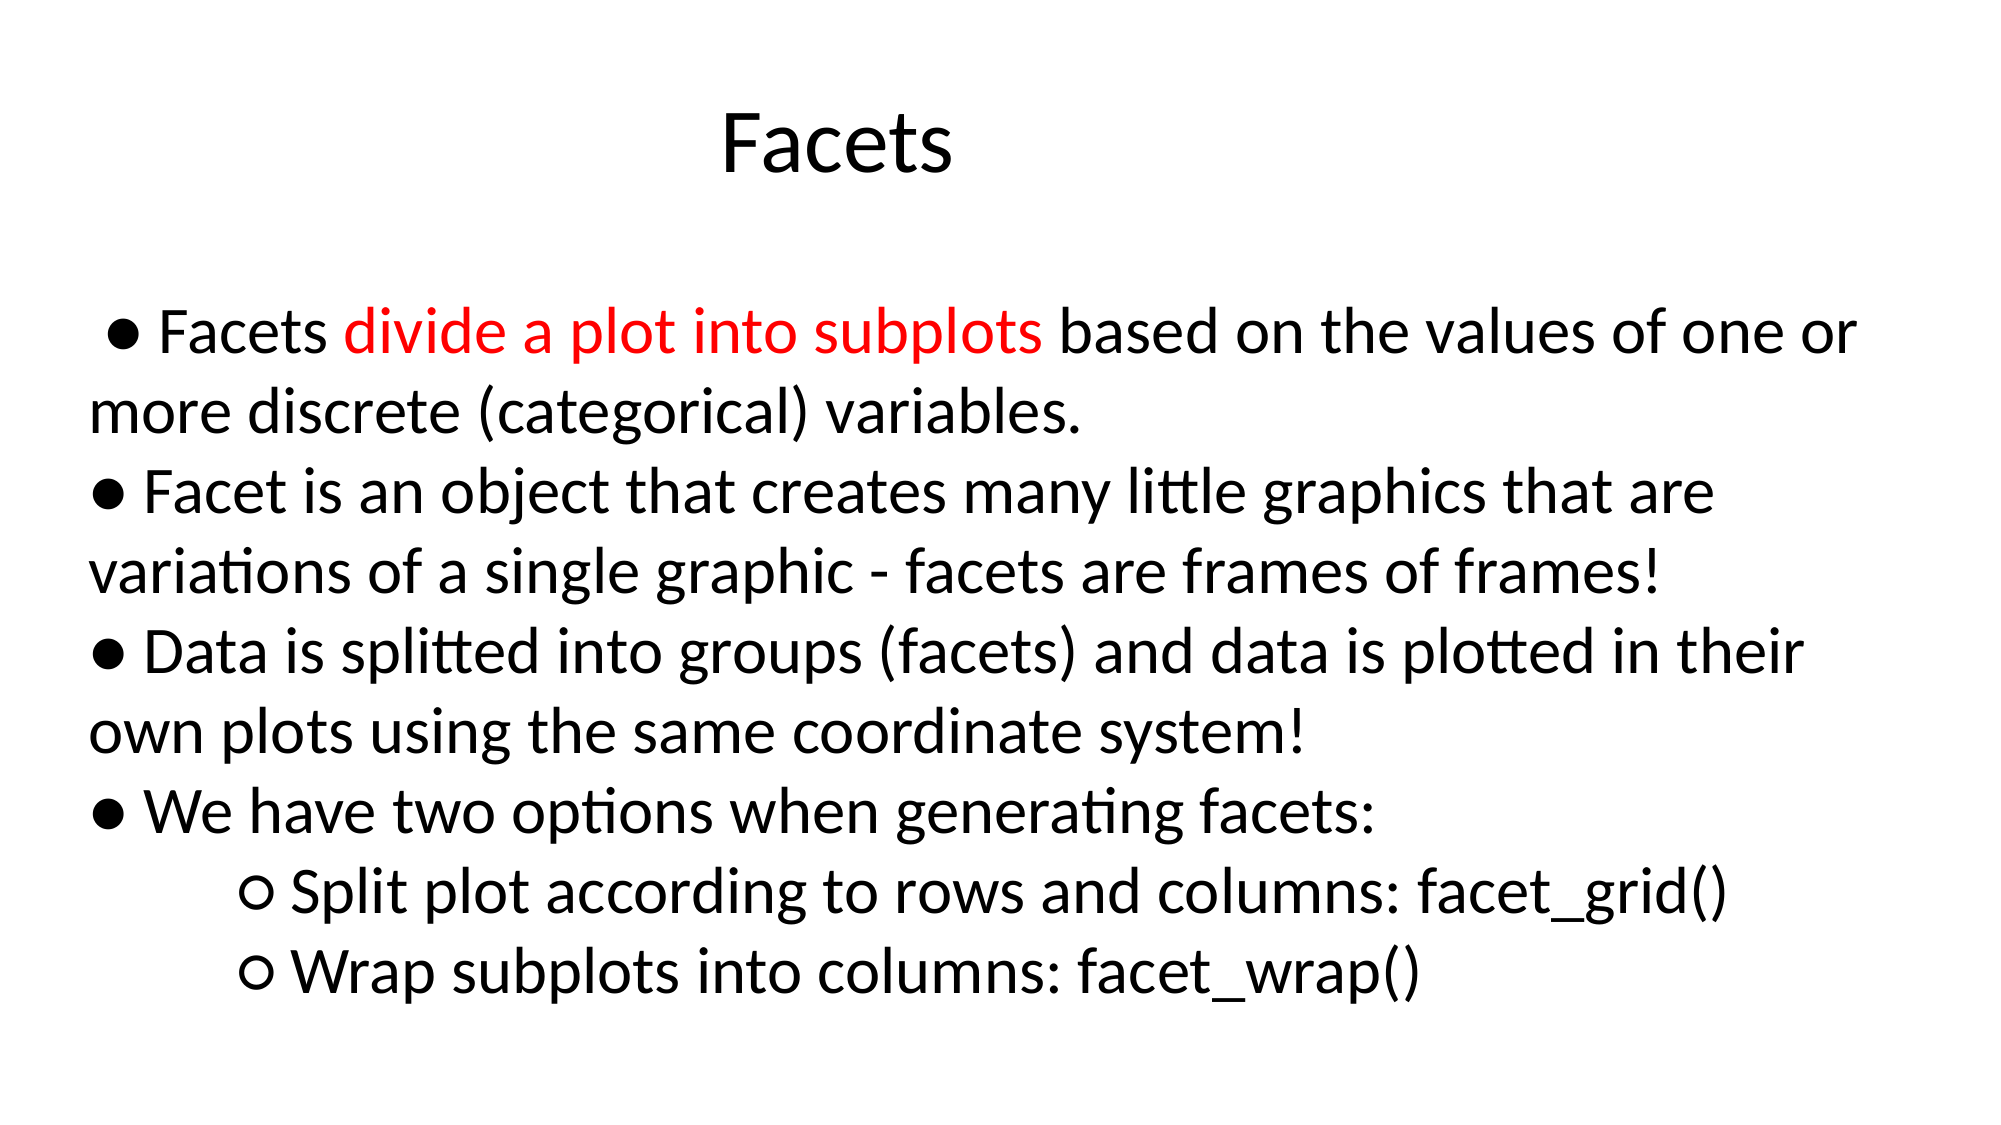

Facets

 ● Facets divide a plot into subplots based on the values of one or more discrete (categorical) variables.
● Facet is an object that creates many little graphics that are variations of a single graphic - facets are frames of frames!
● Data is splitted into groups (facets) and data is plotted in their own plots using the same coordinate system!
● We have two options when generating facets:
	○ Split plot according to rows and columns: facet_grid()
	○ Wrap subplots into columns: facet_wrap()